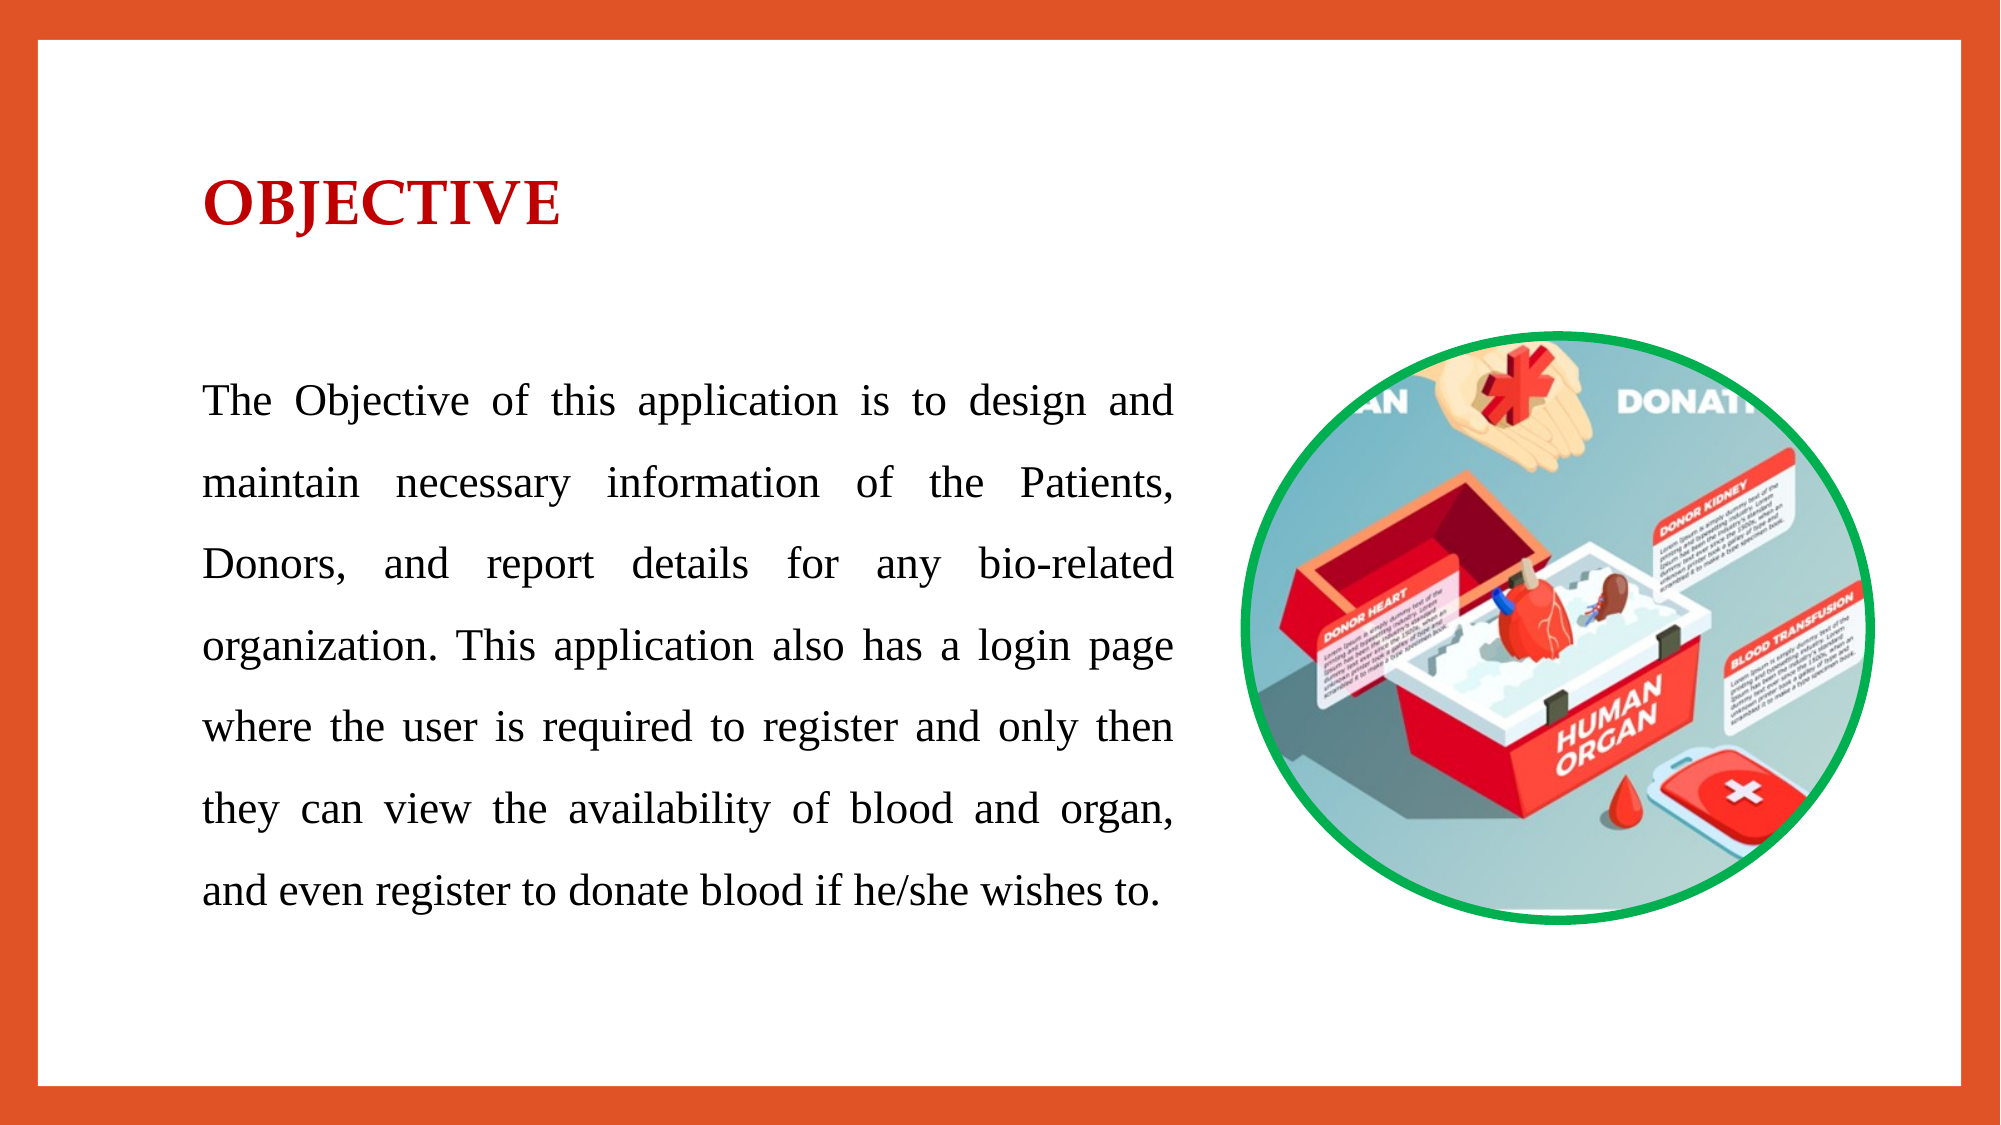

# OBJECTIVE
The Objective of this application is to design and maintain necessary information of the Patients, Donors, and report details for any bio-related organization. This application also has a login page where the user is required to register and only then they can view the availability of blood and organ, and even register to donate blood if he/she wishes to.